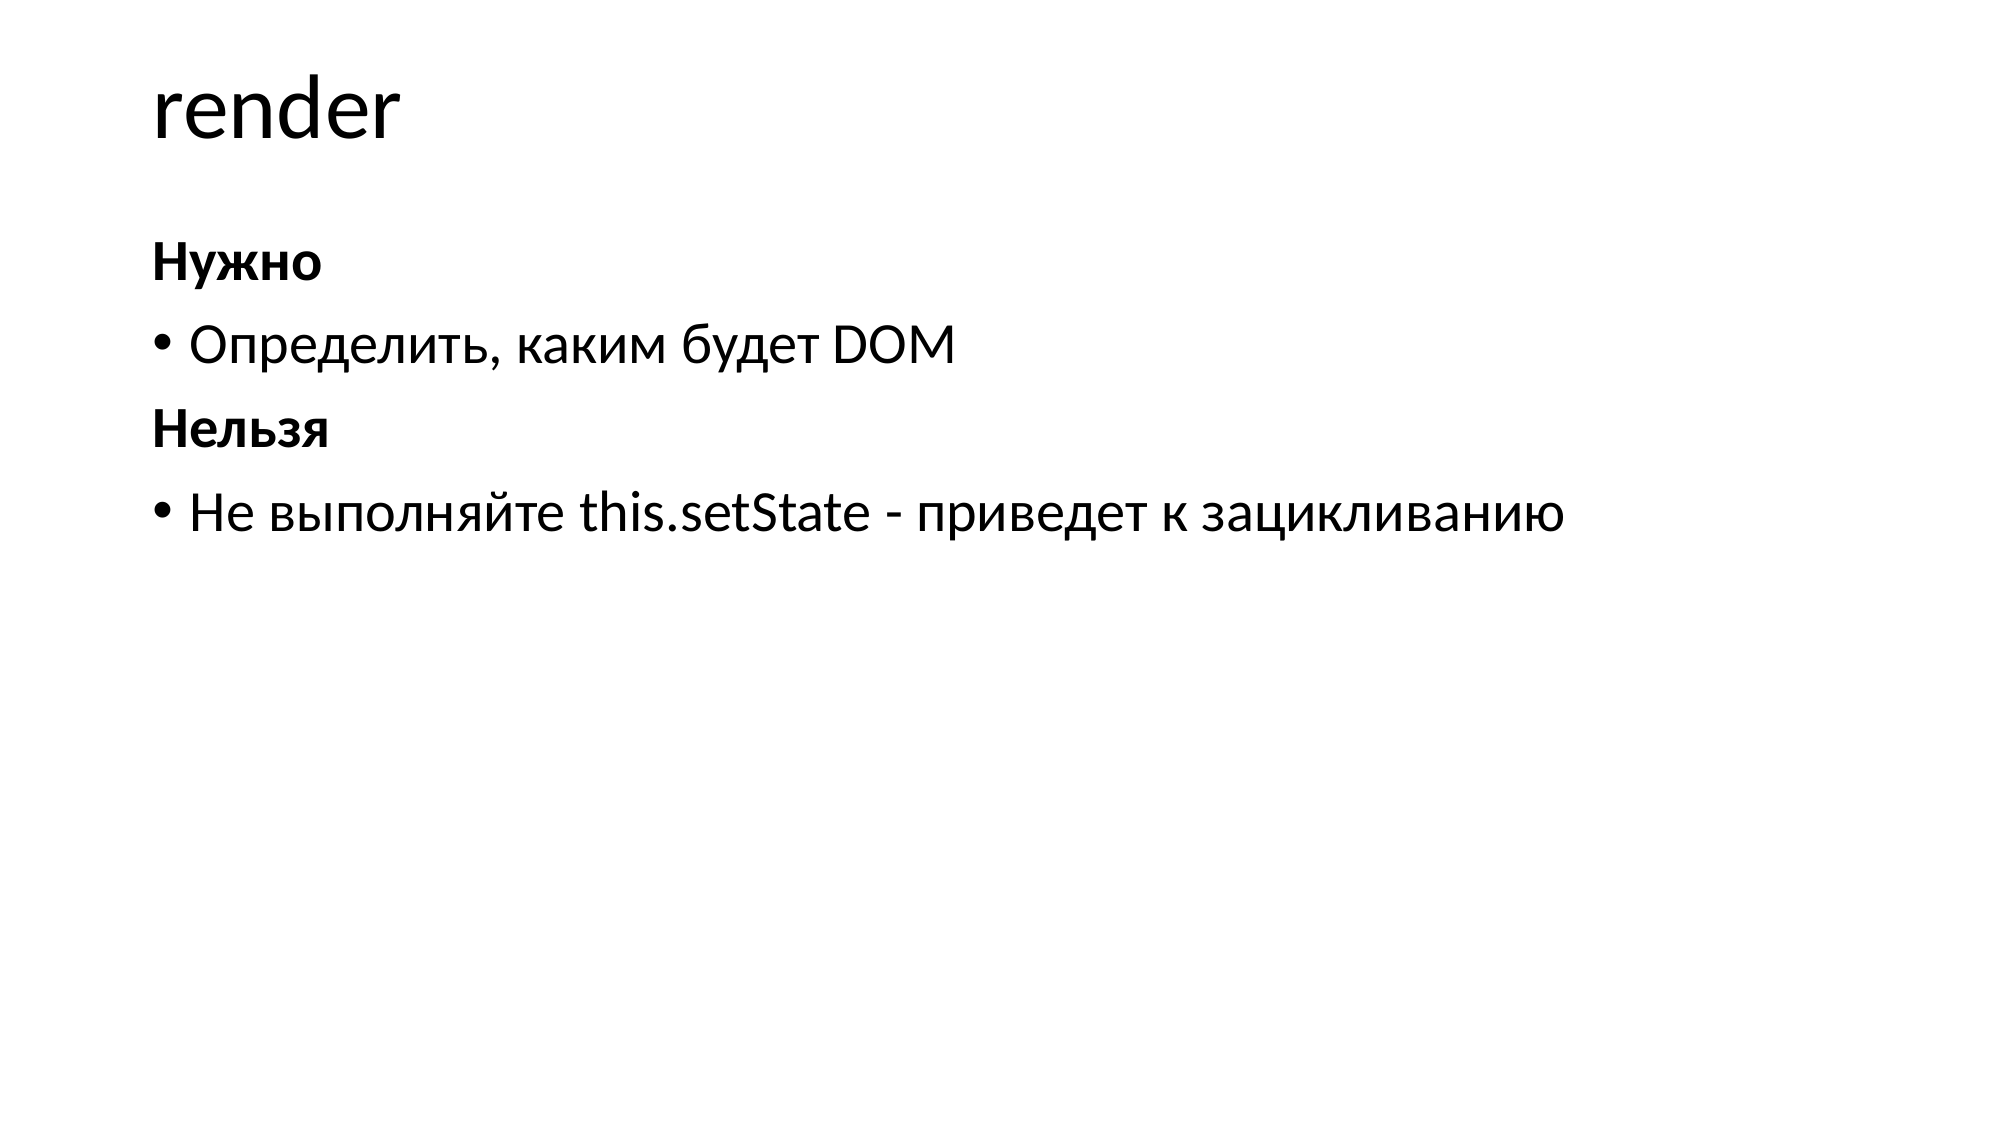

# render
Нужно
Определить, каким будет DOM
Нельзя
Не выполняйте this.setState - приведет к зацикливанию